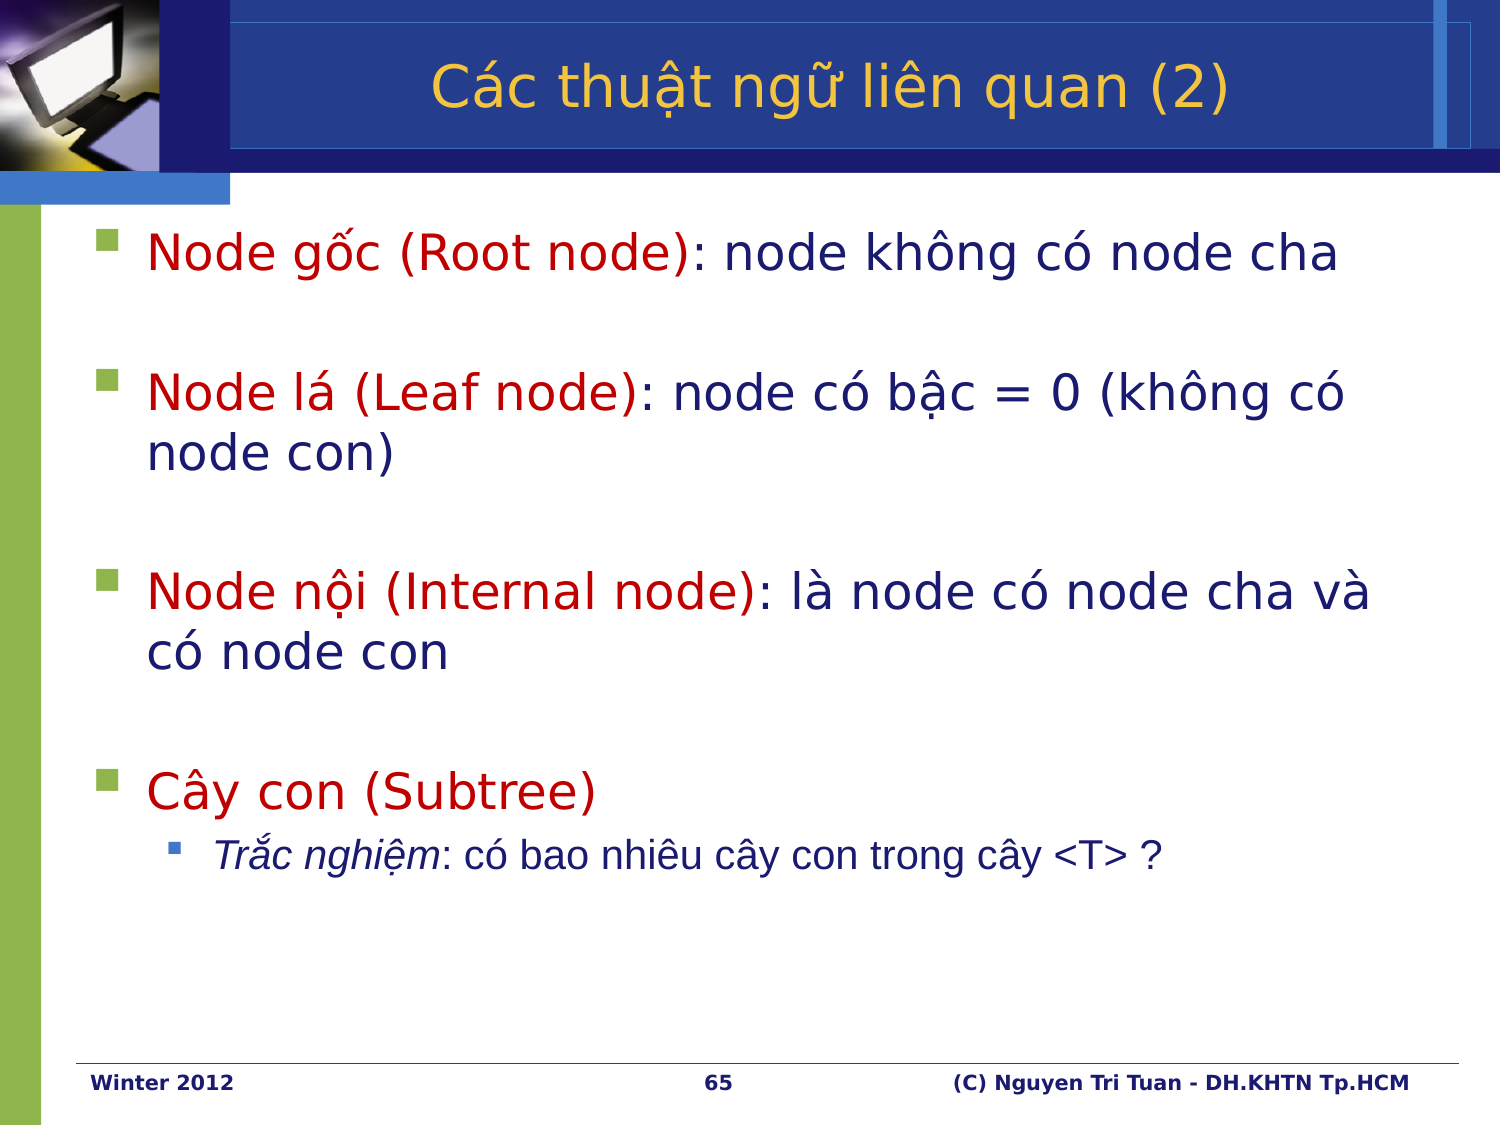

# Các thuật ngữ liên quan (2)
Node gốc (Root node): node không có node cha

Node lá (Leaf node): node có bậc = 0 (không có node con)

Node nội (Internal node): là node có node cha và có node con

Cây con (Subtree)
Trắc nghiệm: có bao nhiêu cây con trong cây <T> ?

Winter 2012
65
(C) Nguyen Tri Tuan - DH.KHTN Tp.HCM